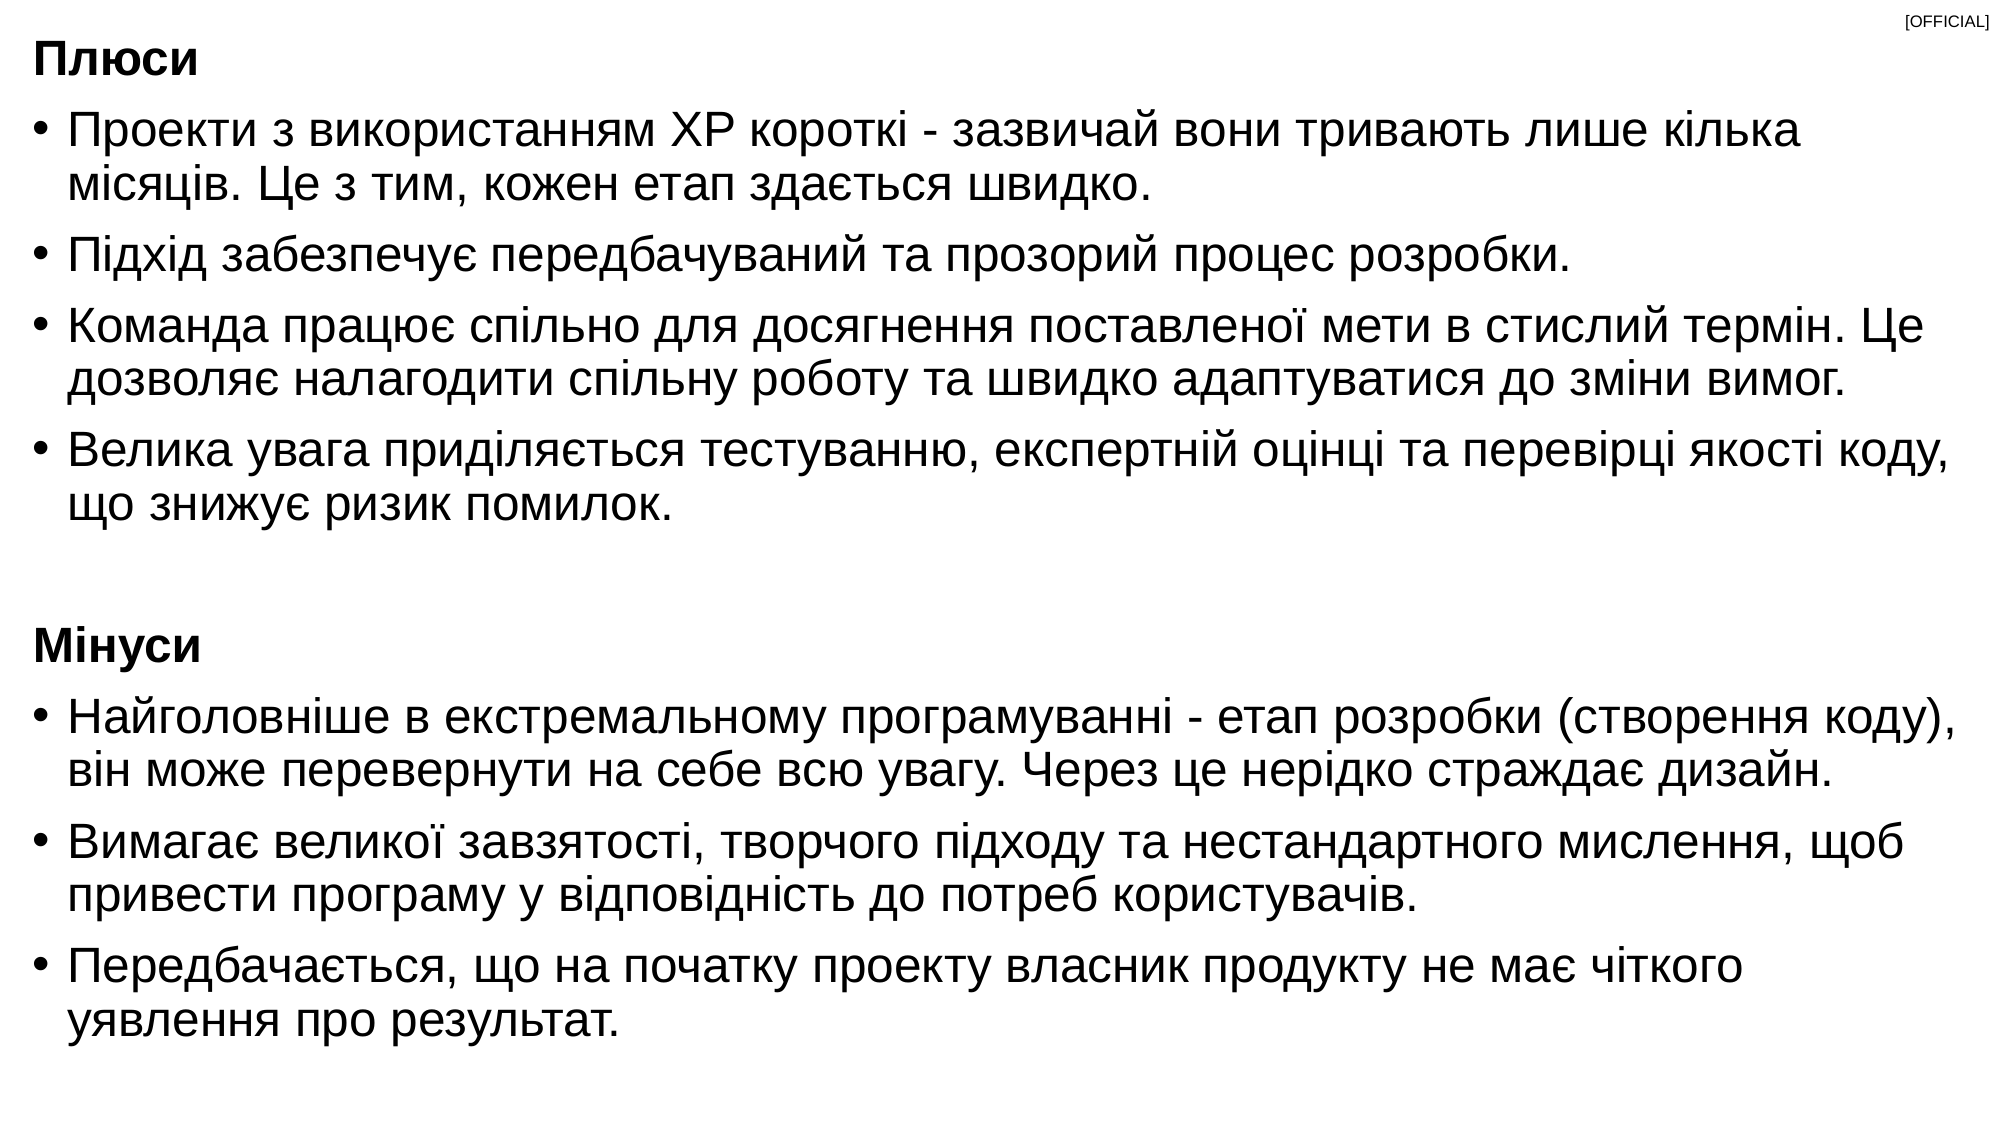

Плюси
Проекти з використанням XP короткі - зазвичай вони тривають лише кілька місяців. Це з тим, кожен етап здається швидко.
Підхід забезпечує передбачуваний та прозорий процес розробки.
Команда працює спільно для досягнення поставленої мети в стислий термін. Це дозволяє налагодити спільну роботу та швидко адаптуватися до зміни вимог.
Велика увага приділяється тестуванню, експертній оцінці та перевірці якості коду, що знижує ризик помилок.

Мінуси
Найголовніше в екстремальному програмуванні - етап розробки (створення коду), він може перевернути на себе всю увагу. Через це нерідко страждає дизайн.
Вимагає великої завзятості, творчого підходу та нестандартного мислення, щоб привести програму у відповідність до потреб користувачів.
Передбачається, що на початку проекту власник продукту не має чіткого уявлення про результат.